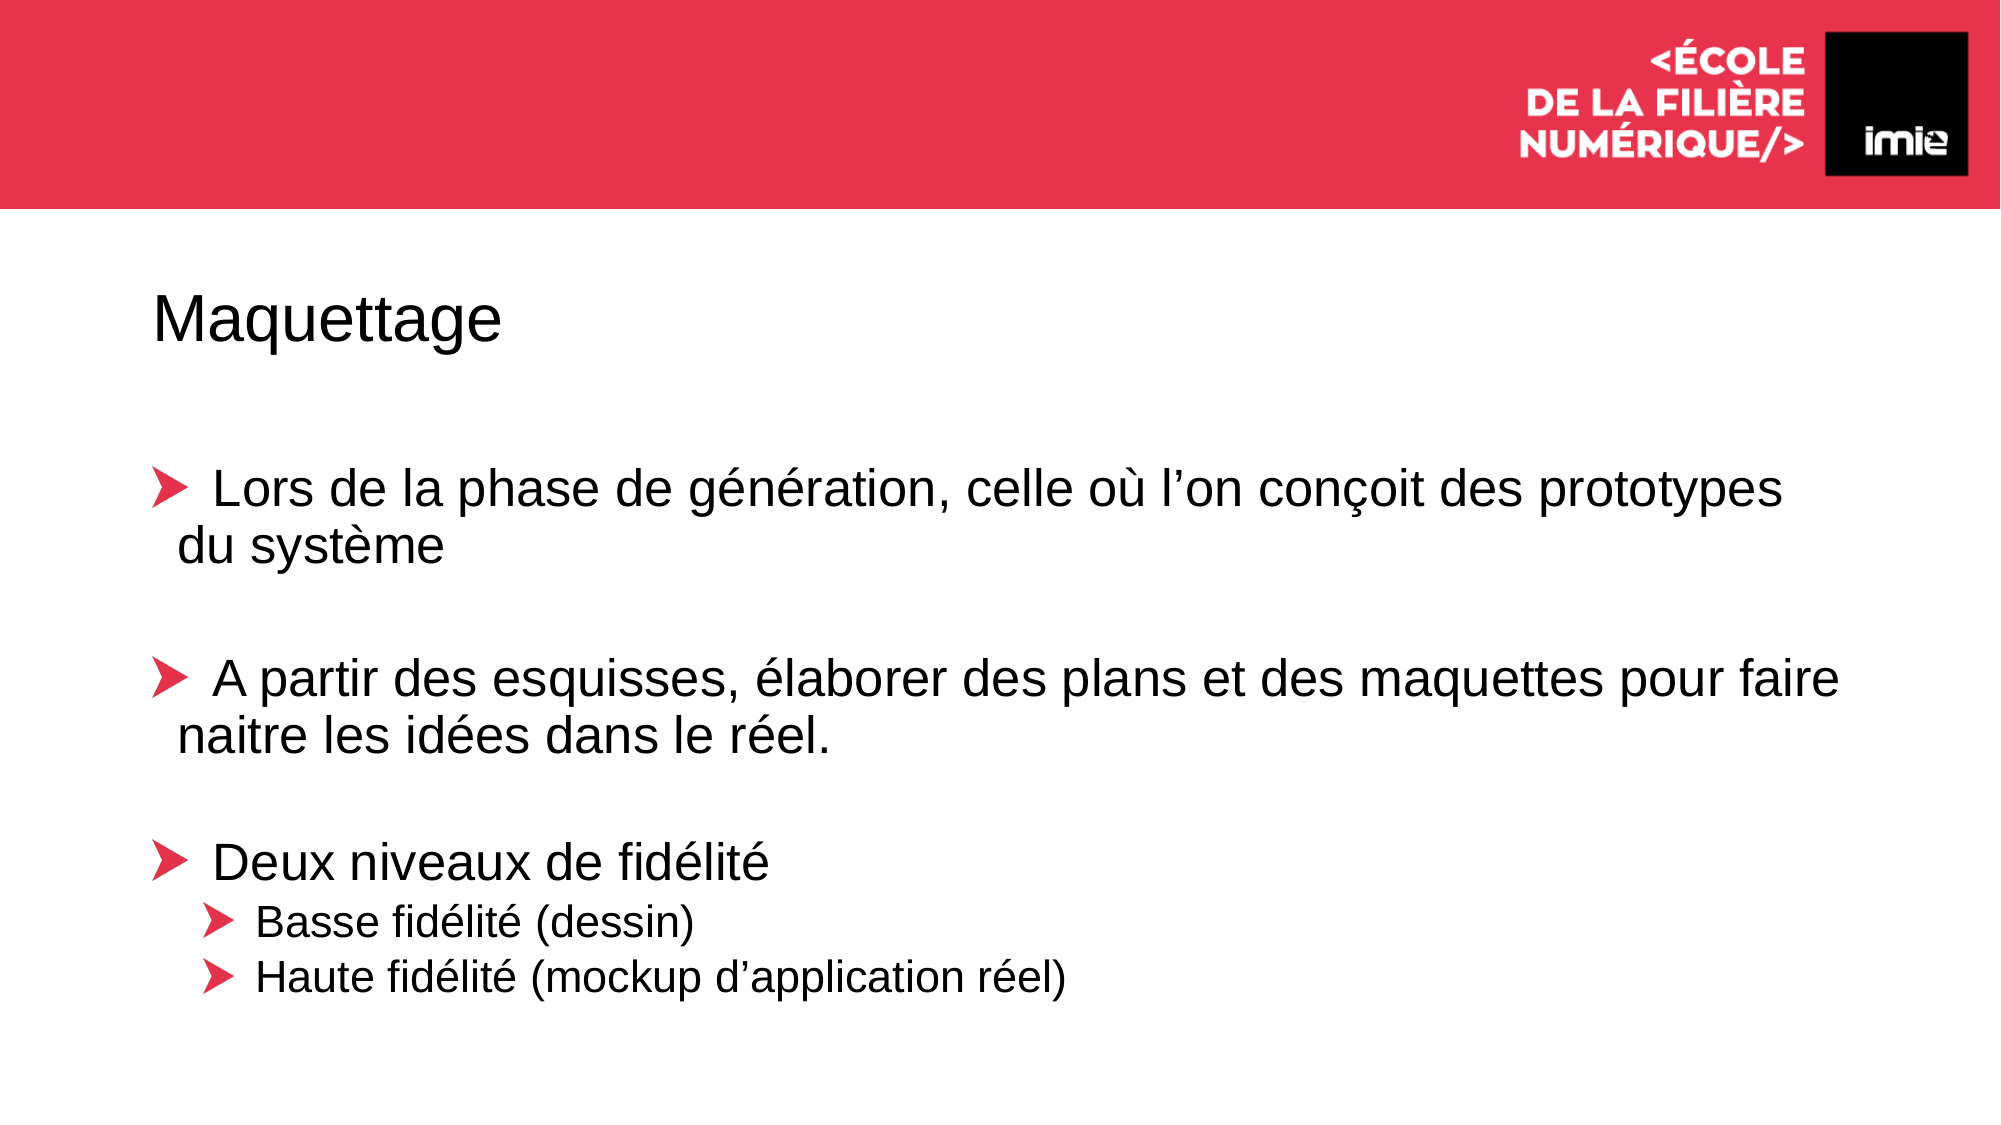

# Maquettage
  Lors de la phase de génération, celle où l’on conçoit des prototypes du système
  A partir des esquisses, élaborer des plans et des maquettes pour faire naitre les idées dans le réel.
  Deux niveaux de fidélité
  Basse fidélité (dessin)
  Haute fidélité (mockup d’application réel)